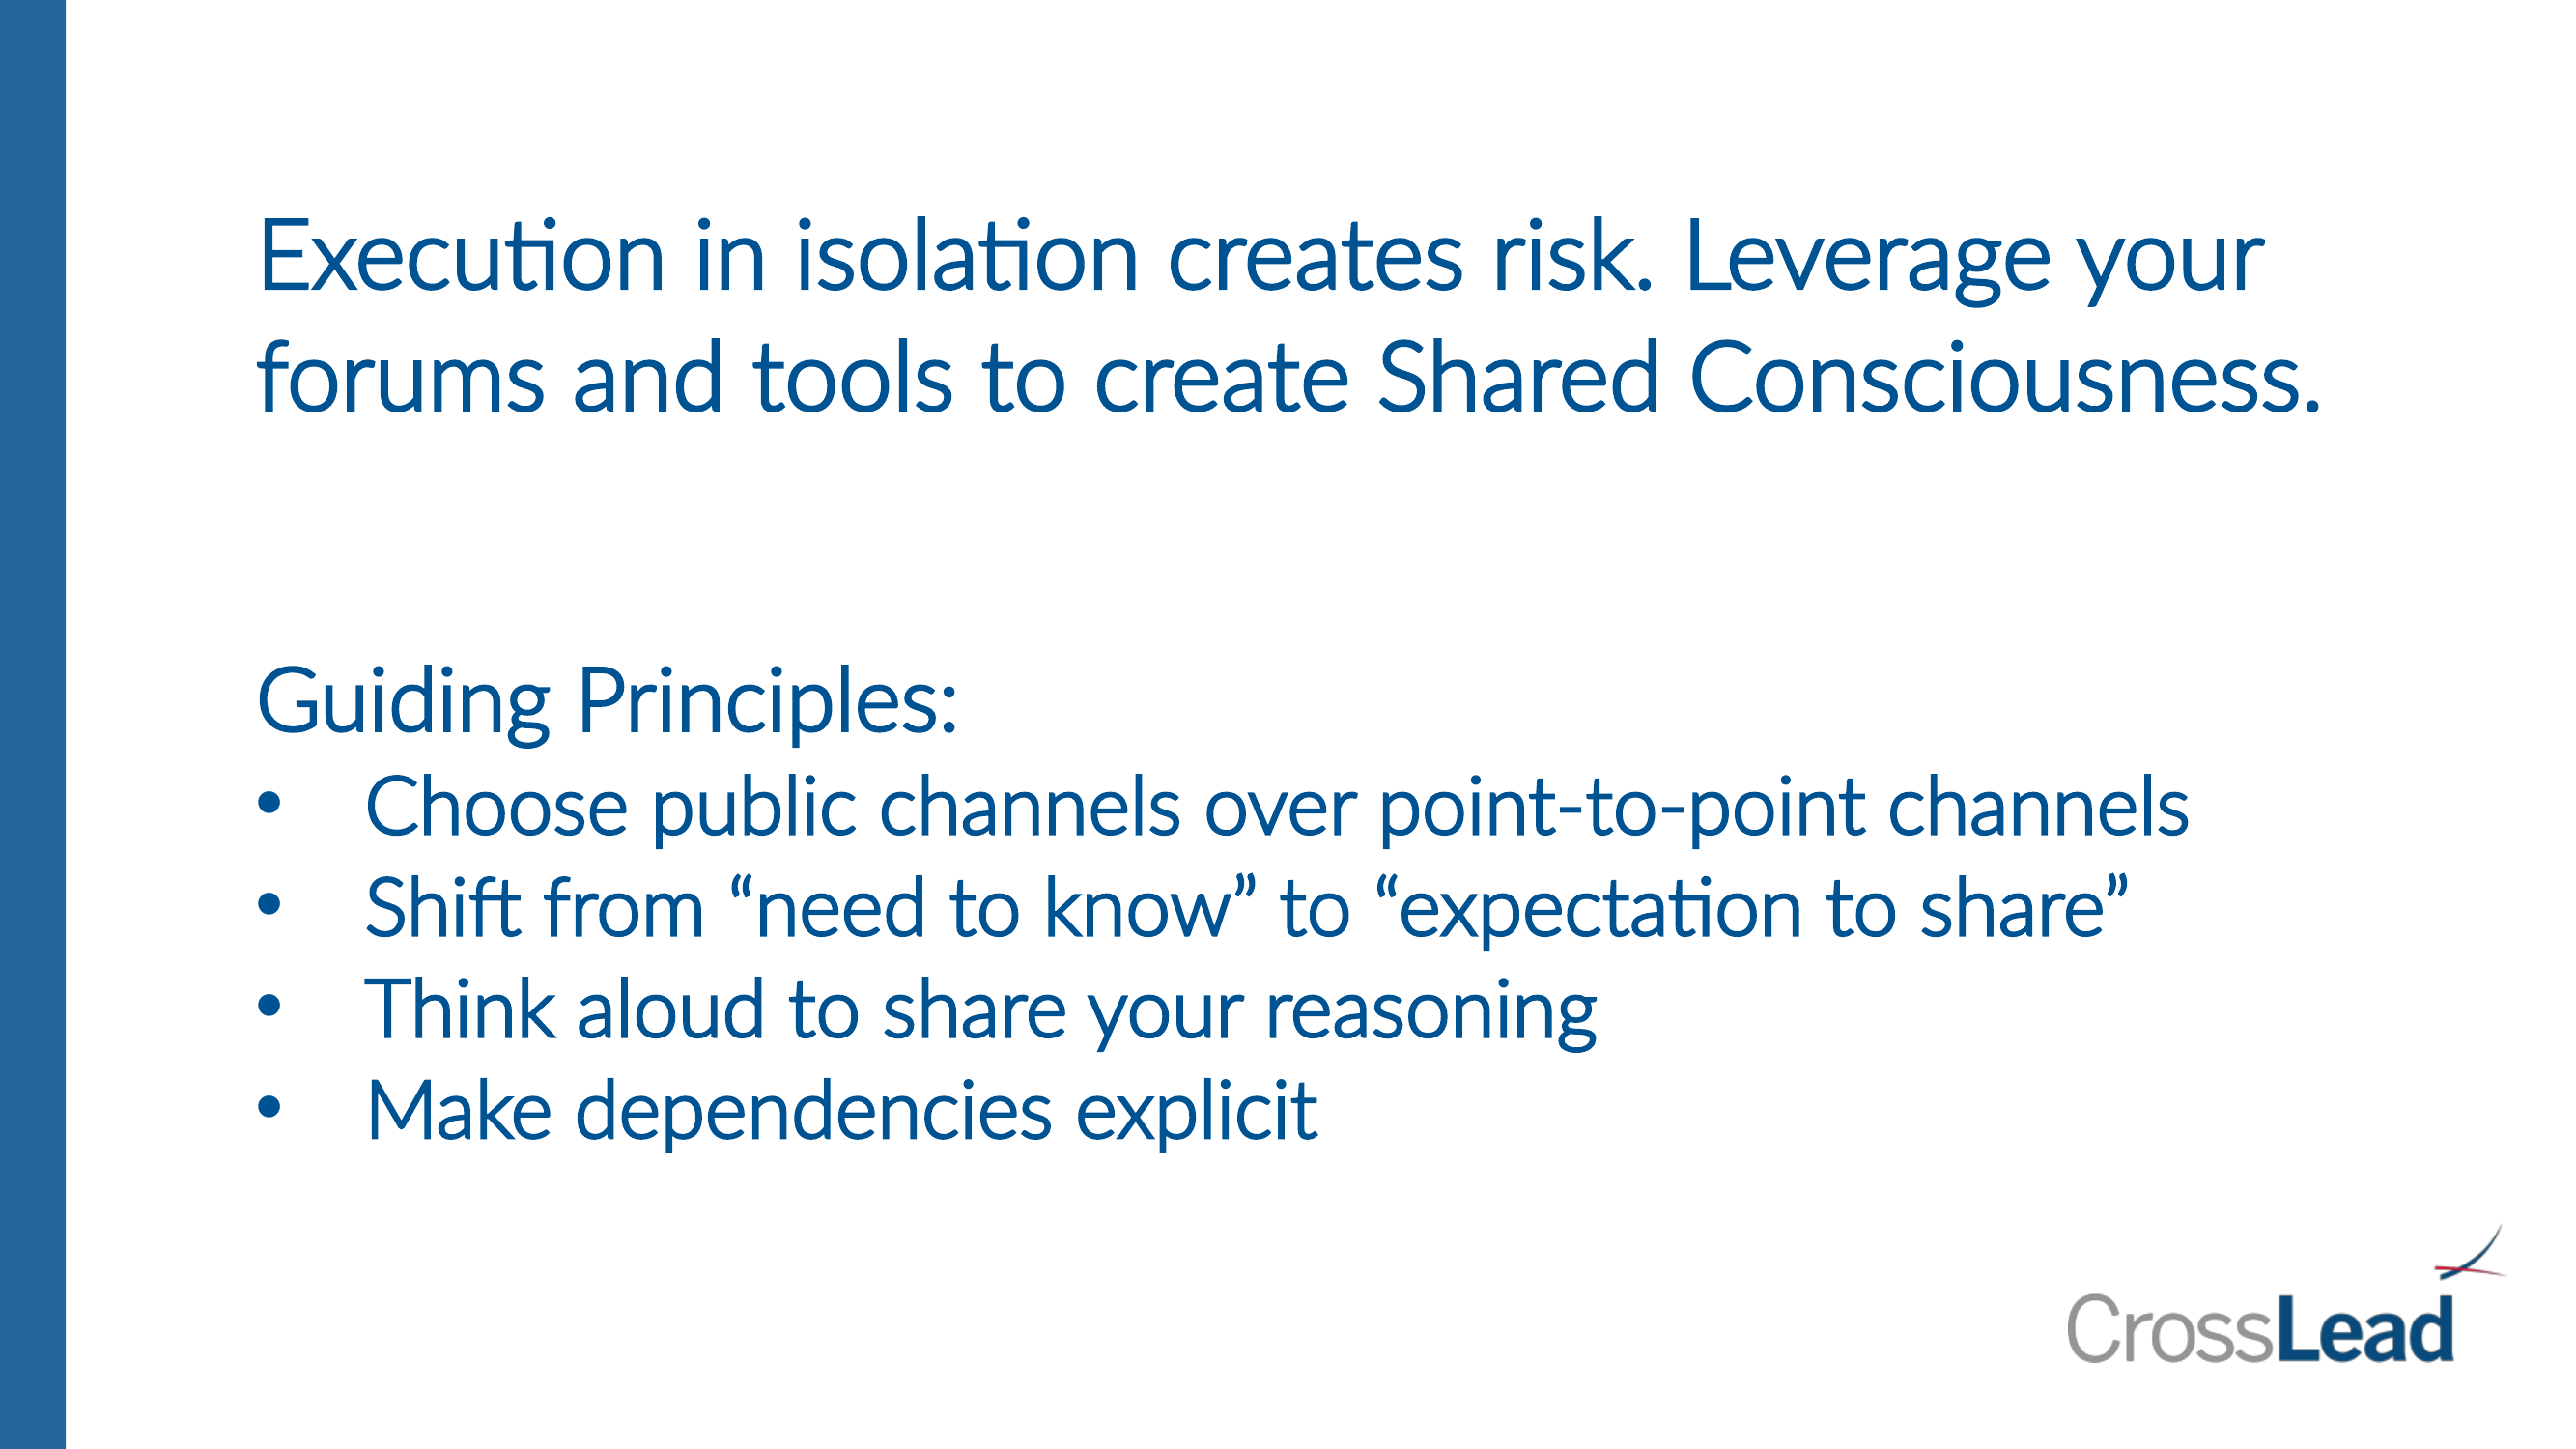

Execution in isolation creates risk. Leverage your forums and tools to create Shared Consciousness.

Guiding Principles:
Choose public channels over point-to-point channels
Shift from “need to know” to “expectation to share”
Think aloud to share your reasoning
Make dependencies explicit